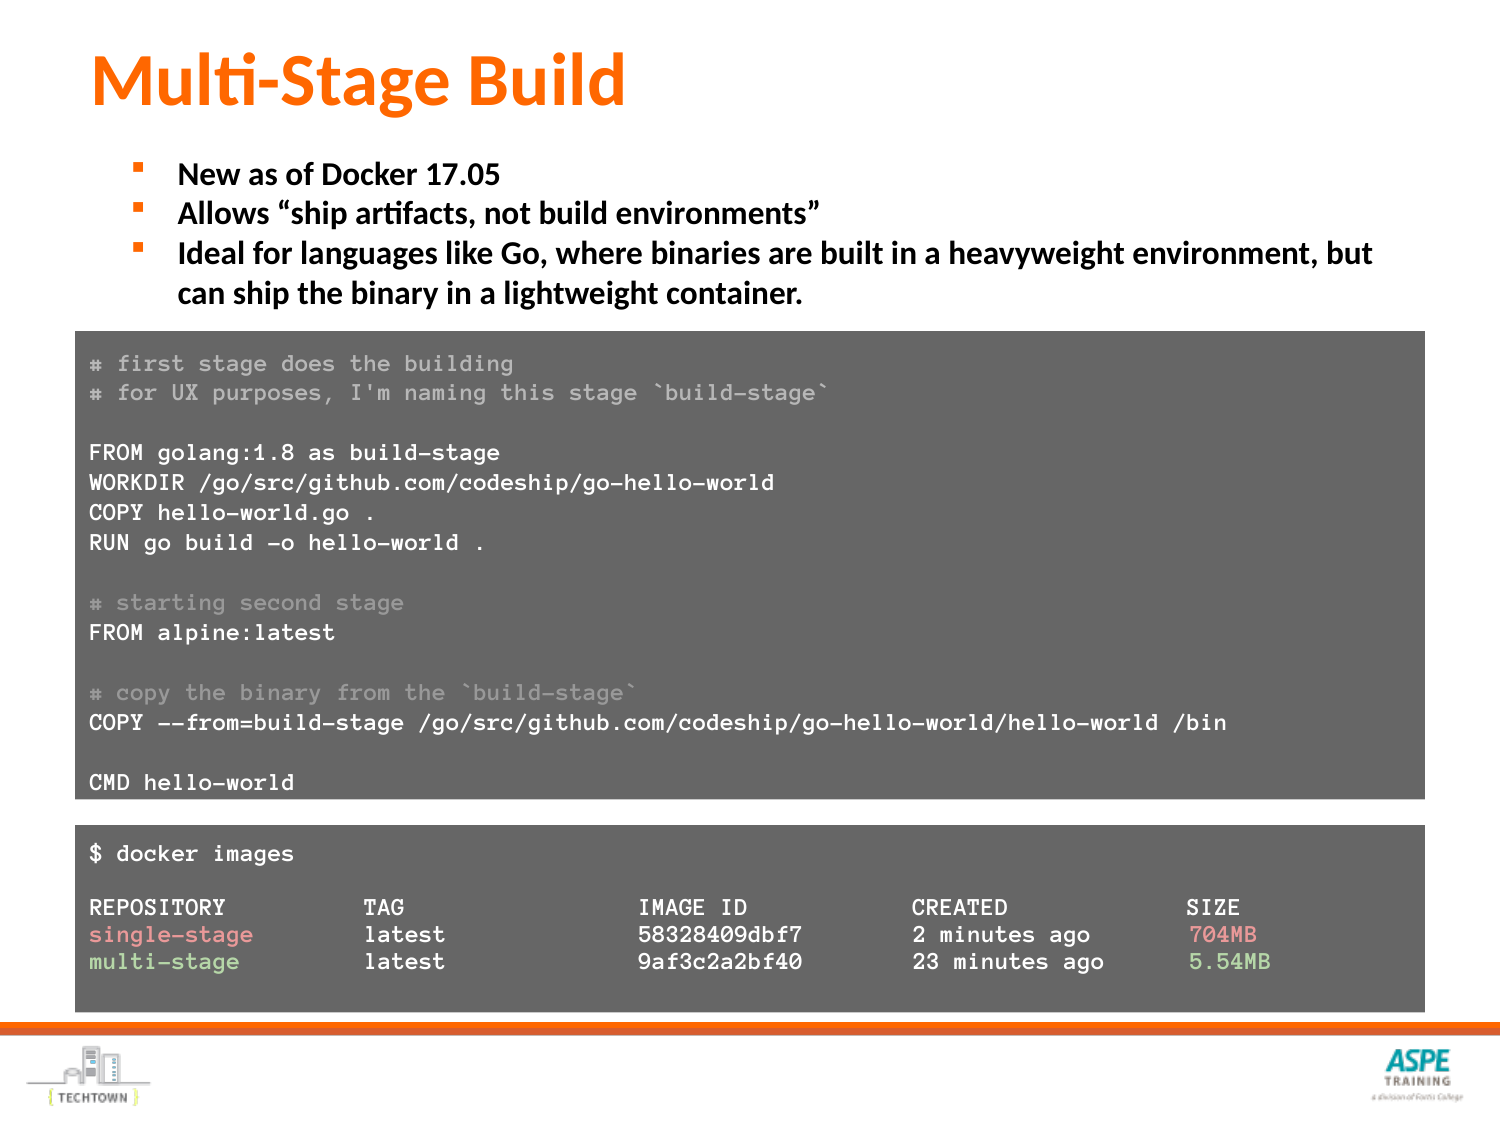

# Multi-Stage Build
New as of Docker 17.05
Allows “ship artifacts, not build environments”
Ideal for languages like Go, where binaries are built in a heavyweight environment, but can ship the binary in a lightweight container.
# first stage does the building
# for UX purposes, I'm naming this stage `build-stage`

FROM golang:1.8 as build-stage
WORKDIR /go/src/github.com/codeship/go-hello-world
COPY hello-world.go .
RUN go build -o hello-world .

# starting second stage
FROM alpine:latest

# copy the binary from the `build-stage`
COPY --from=build-stage /go/src/github.com/codeship/go-hello-world/hello-world /bin

CMD hello-world
$ docker images

REPOSITORY          TAG                 IMAGE ID            CREATED             SIZE
single-stage        latest              58328409dbf7        2 minutes ago       704MB
multi-stage         latest              9af3c2a2bf40        23 minutes ago      5.54MB